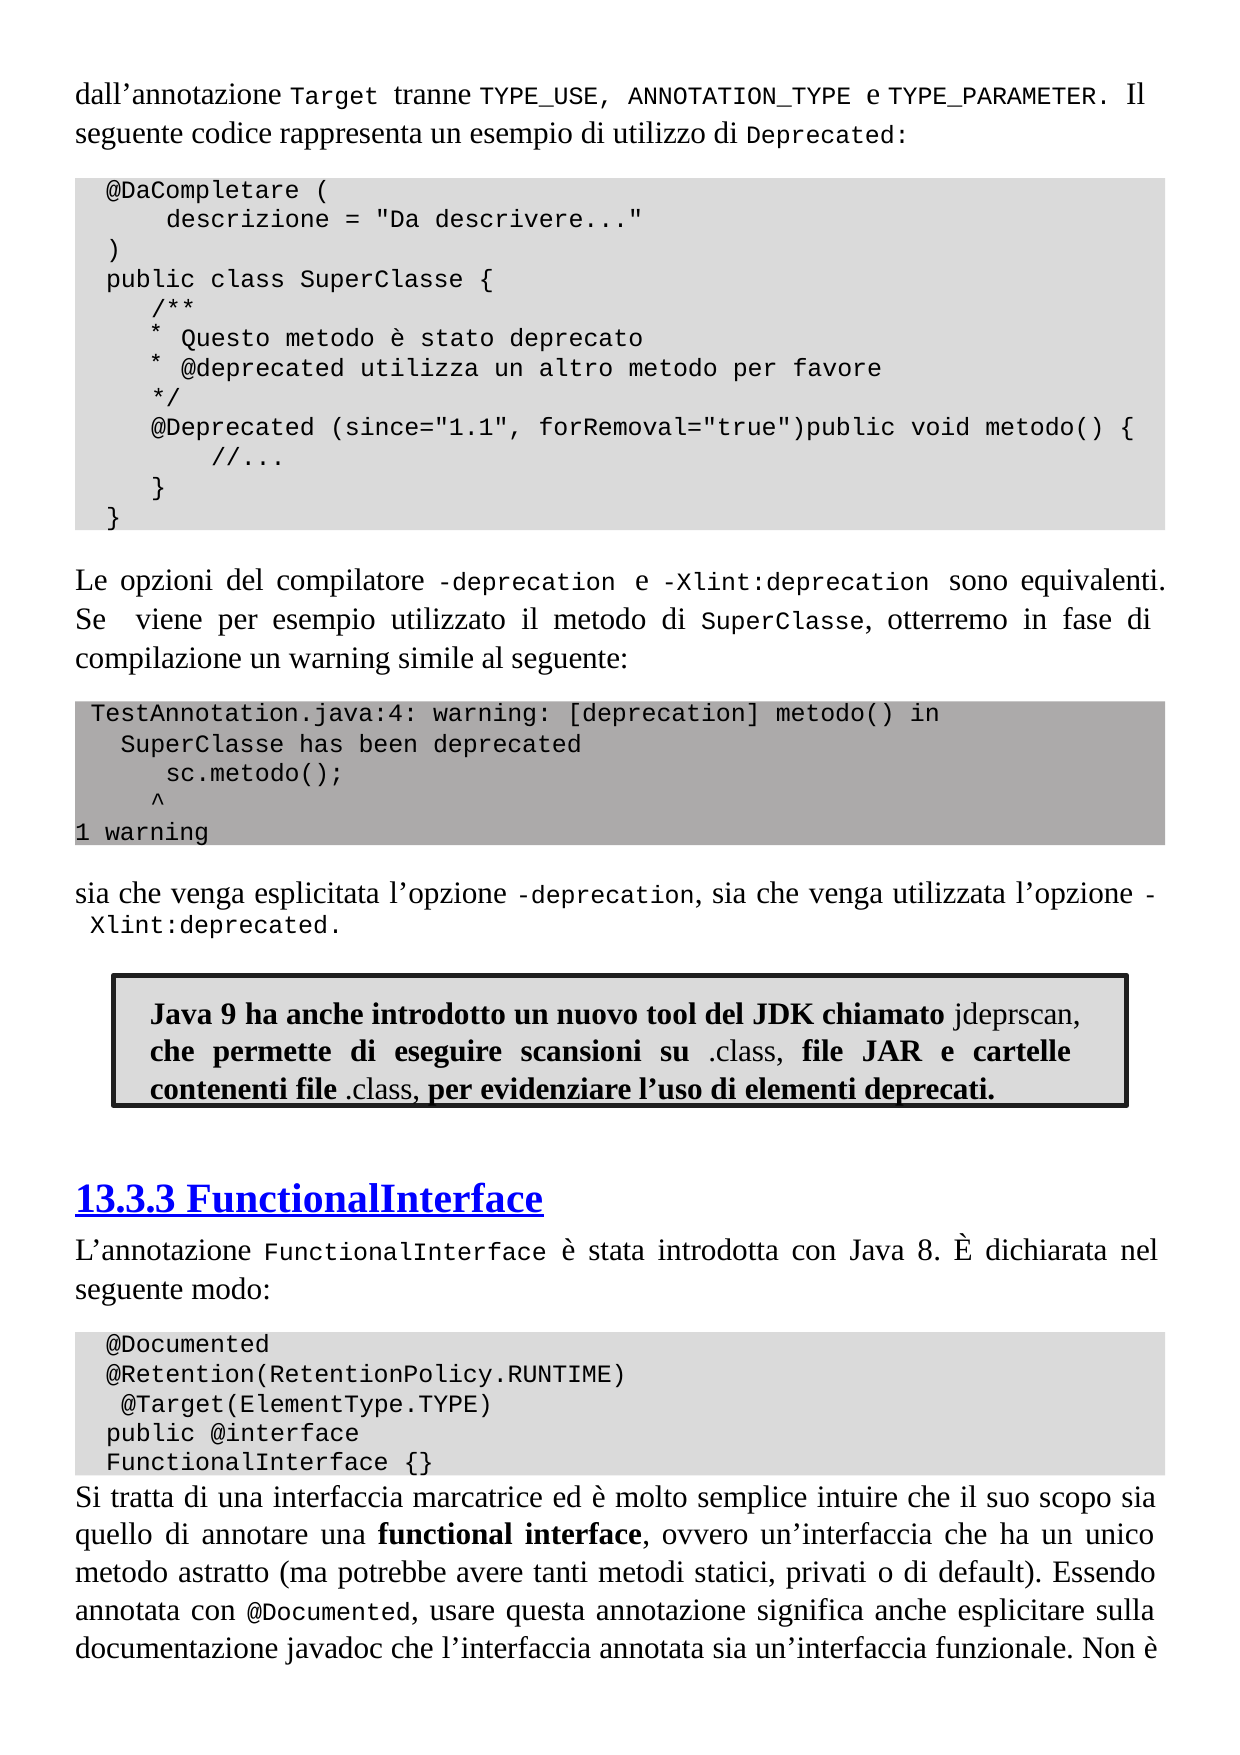

dall’annotazione Target tranne TYPE_USE, ANNOTATION_TYPE e TYPE_PARAMETER. Il  seguente codice rappresenta un esempio di utilizzo di Deprecated:
@DaCompletare (
descrizione = "Da descrivere..."
)
public class SuperClasse {
/**
Questo metodo è stato deprecato
@deprecated utilizza un altro metodo per favore
*/
@Deprecated (since="1.1", forRemoval="true")public void metodo() {
//...
}
}
Le opzioni del compilatore -deprecation e -Xlint:deprecation sono equivalenti. Se  viene per esempio utilizzato il metodo di SuperClasse, otterremo in fase di  compilazione un warning simile al seguente:
TestAnnotation.java:4: warning: [deprecation] metodo() in
SuperClasse has been deprecated  sc.metodo();
^
1 warning
sia che venga esplicitata l’opzione -deprecation, sia che venga utilizzata l’opzione -  Xlint:deprecated.
Java 9 ha anche introdotto un nuovo tool del JDK chiamato jdeprscan,  che permette di eseguire scansioni su .class, file JAR e cartelle  contenenti file .class, per evidenziare l’uso di elementi deprecati.
13.3.3 FunctionalInterface
L’annotazione FunctionalInterface è stata introdotta con Java 8. È dichiarata nel  seguente modo:
@Documented
@Retention(RetentionPolicy.RUNTIME)  @Target(ElementType.TYPE)
public @interface FunctionalInterface {}
Si tratta di una interfaccia marcatrice ed è molto semplice intuire che il suo scopo sia  quello di annotare una functional interface, ovvero un’interfaccia che ha un unico  metodo astratto (ma potrebbe avere tanti metodi statici, privati o di default). Essendo  annotata con @Documented, usare questa annotazione significa anche esplicitare sulla  documentazione javadoc che l’interfaccia annotata sia un’interfaccia funzionale. Non è